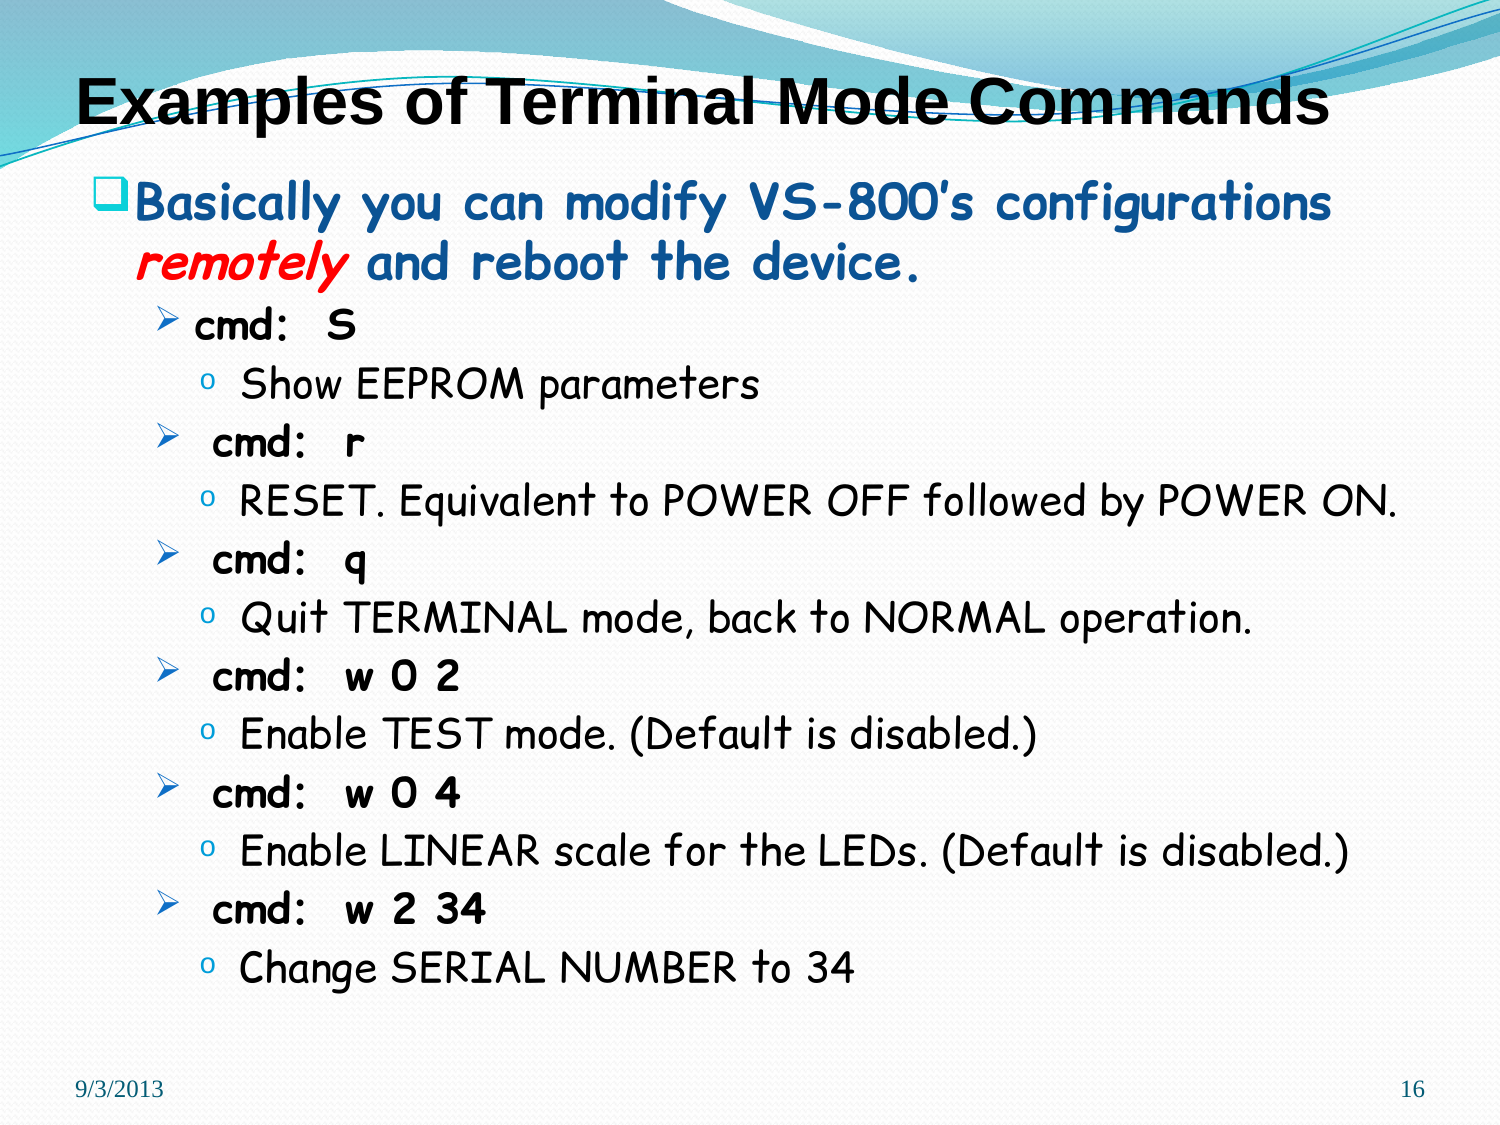

# Examples of Terminal Mode Commands
Basically you can modify VS-800’s configurations remotely and reboot the device.
cmd:  S
Show EEPROM parameters
 cmd:  r
RESET. Equivalent to POWER OFF followed by POWER ON.
 cmd:  q
Quit TERMINAL mode, back to NORMAL operation.
 cmd:  w 0 2
Enable TEST mode. (Default is disabled.)
 cmd:  w 0 4
Enable LINEAR scale for the LEDs. (Default is disabled.)
 cmd:  w 2 34
Change SERIAL NUMBER to 34

9/3/2013
16